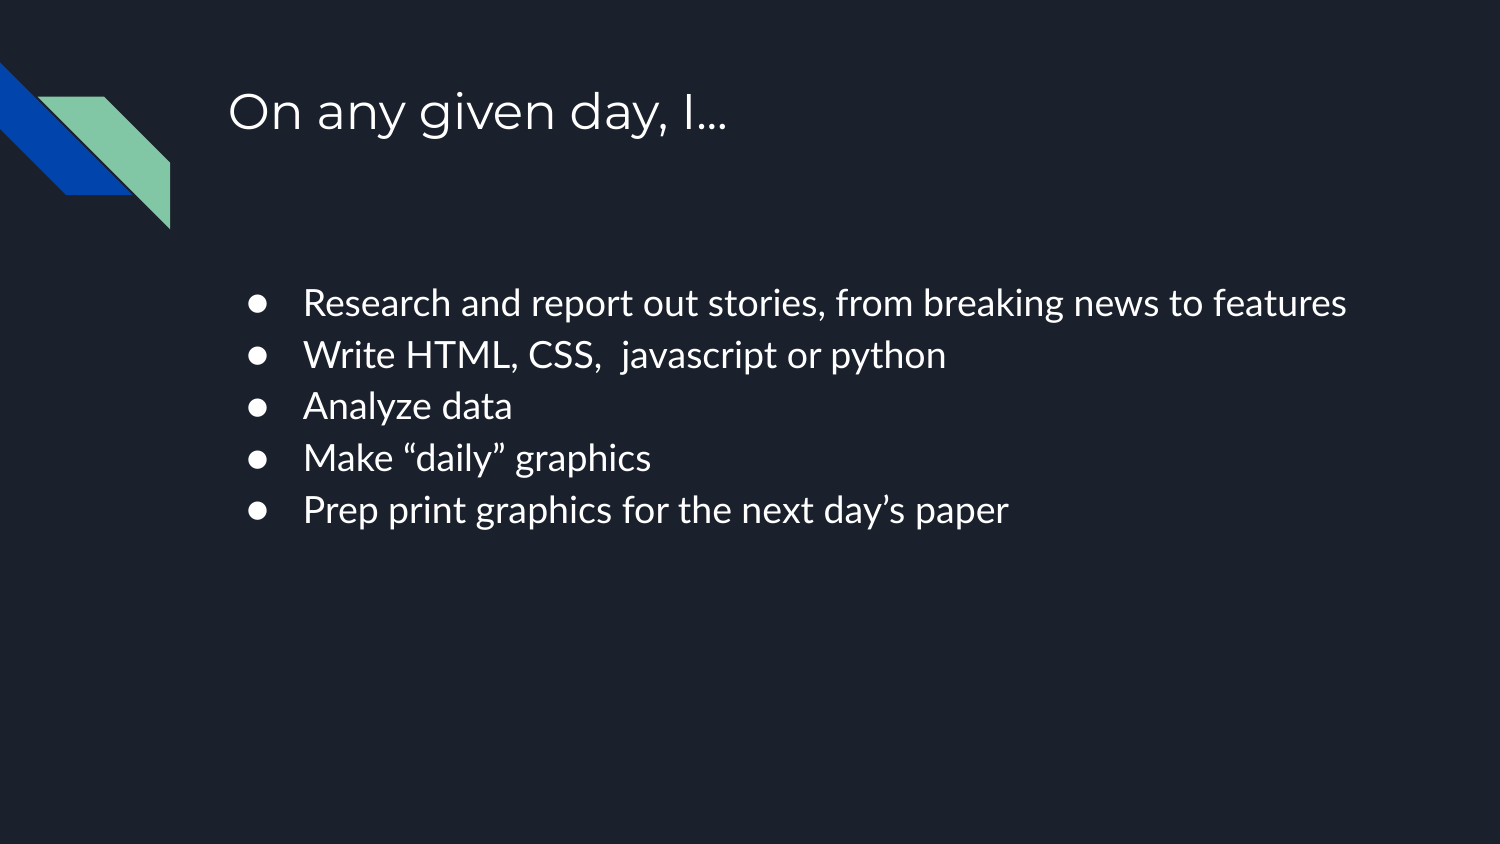

# On any given day, I...
Research and report out stories, from breaking news to features
Write HTML, CSS,  javascript or python
Analyze data
Make “daily” graphics
Prep print graphics for the next day’s paper